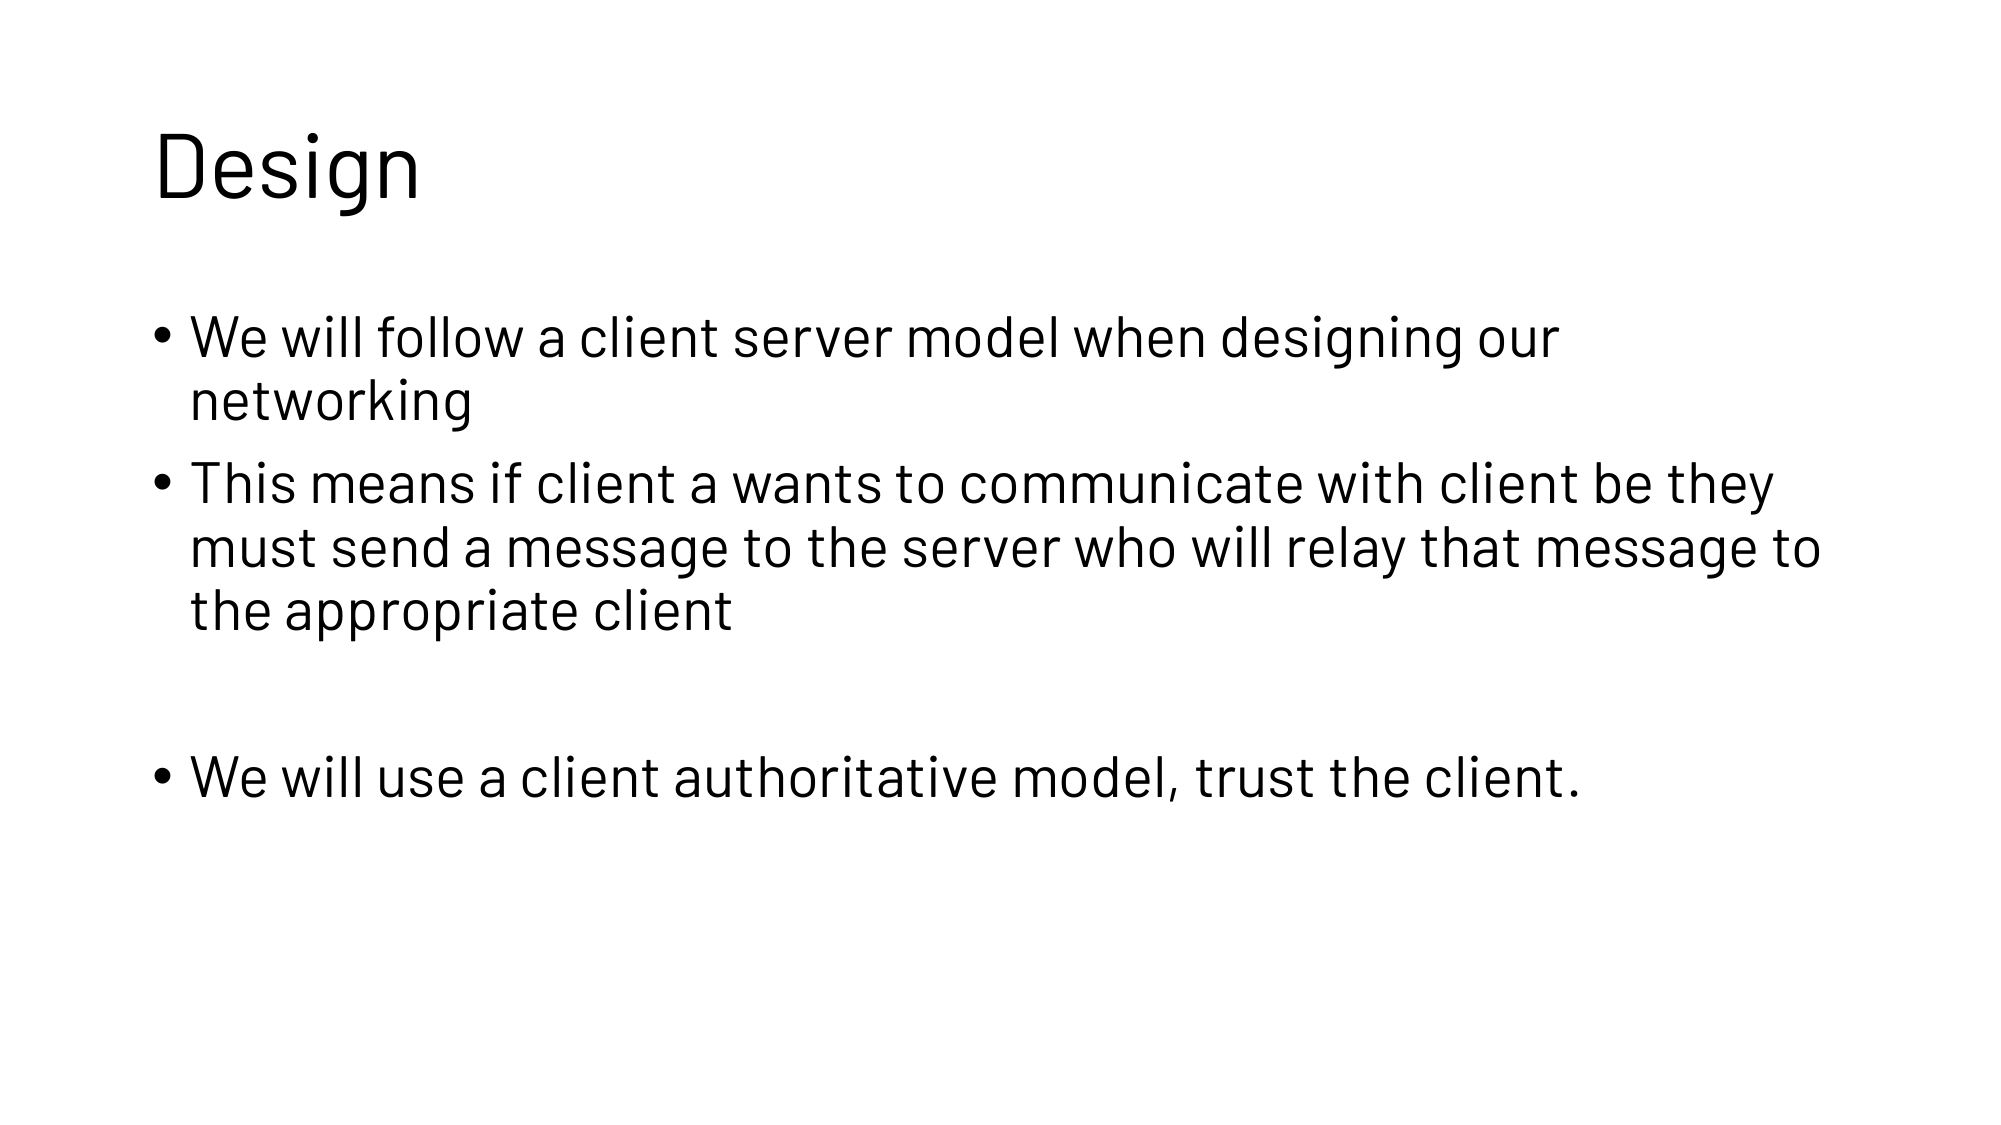

# Design
We will follow a client server model when designing our networking
This means if client a wants to communicate with client be they must send a message to the server who will relay that message to the appropriate client

We will use a client authoritative model, trust the client.